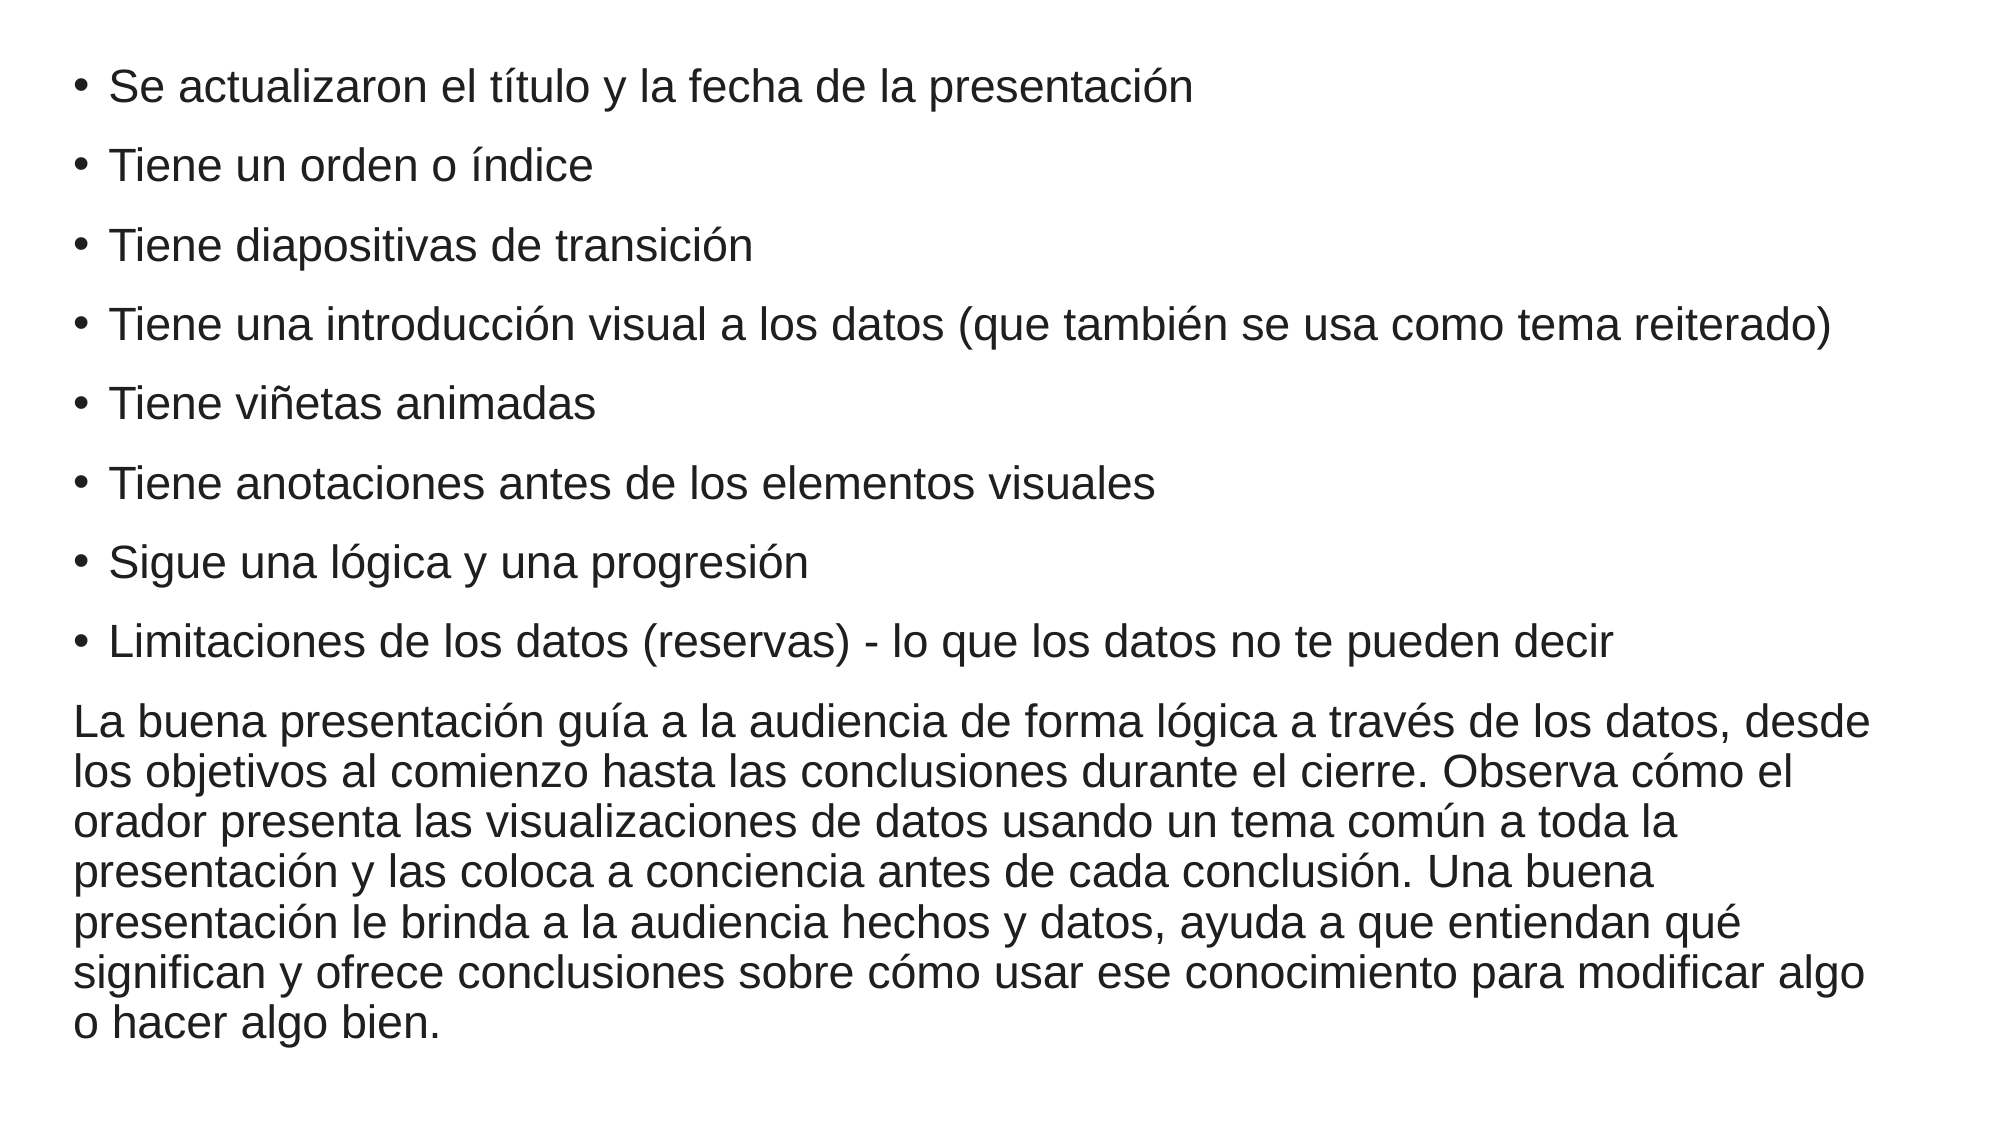

Se actualizaron el título y la fecha de la presentación
Tiene un orden o índice
Tiene diapositivas de transición
Tiene una introducción visual a los datos (que también se usa como tema reiterado)
Tiene viñetas animadas
Tiene anotaciones antes de los elementos visuales
Sigue una lógica y una progresión
Limitaciones de los datos (reservas) - lo que los datos no te pueden decir
La buena presentación guía a la audiencia de forma lógica a través de los datos, desde los objetivos al comienzo hasta las conclusiones durante el cierre. Observa cómo el orador presenta las visualizaciones de datos usando un tema común a toda la presentación y las coloca a conciencia antes de cada conclusión. Una buena presentación le brinda a la audiencia hechos y datos, ayuda a que entiendan qué significan y ofrece conclusiones sobre cómo usar ese conocimiento para modificar algo o hacer algo bien.